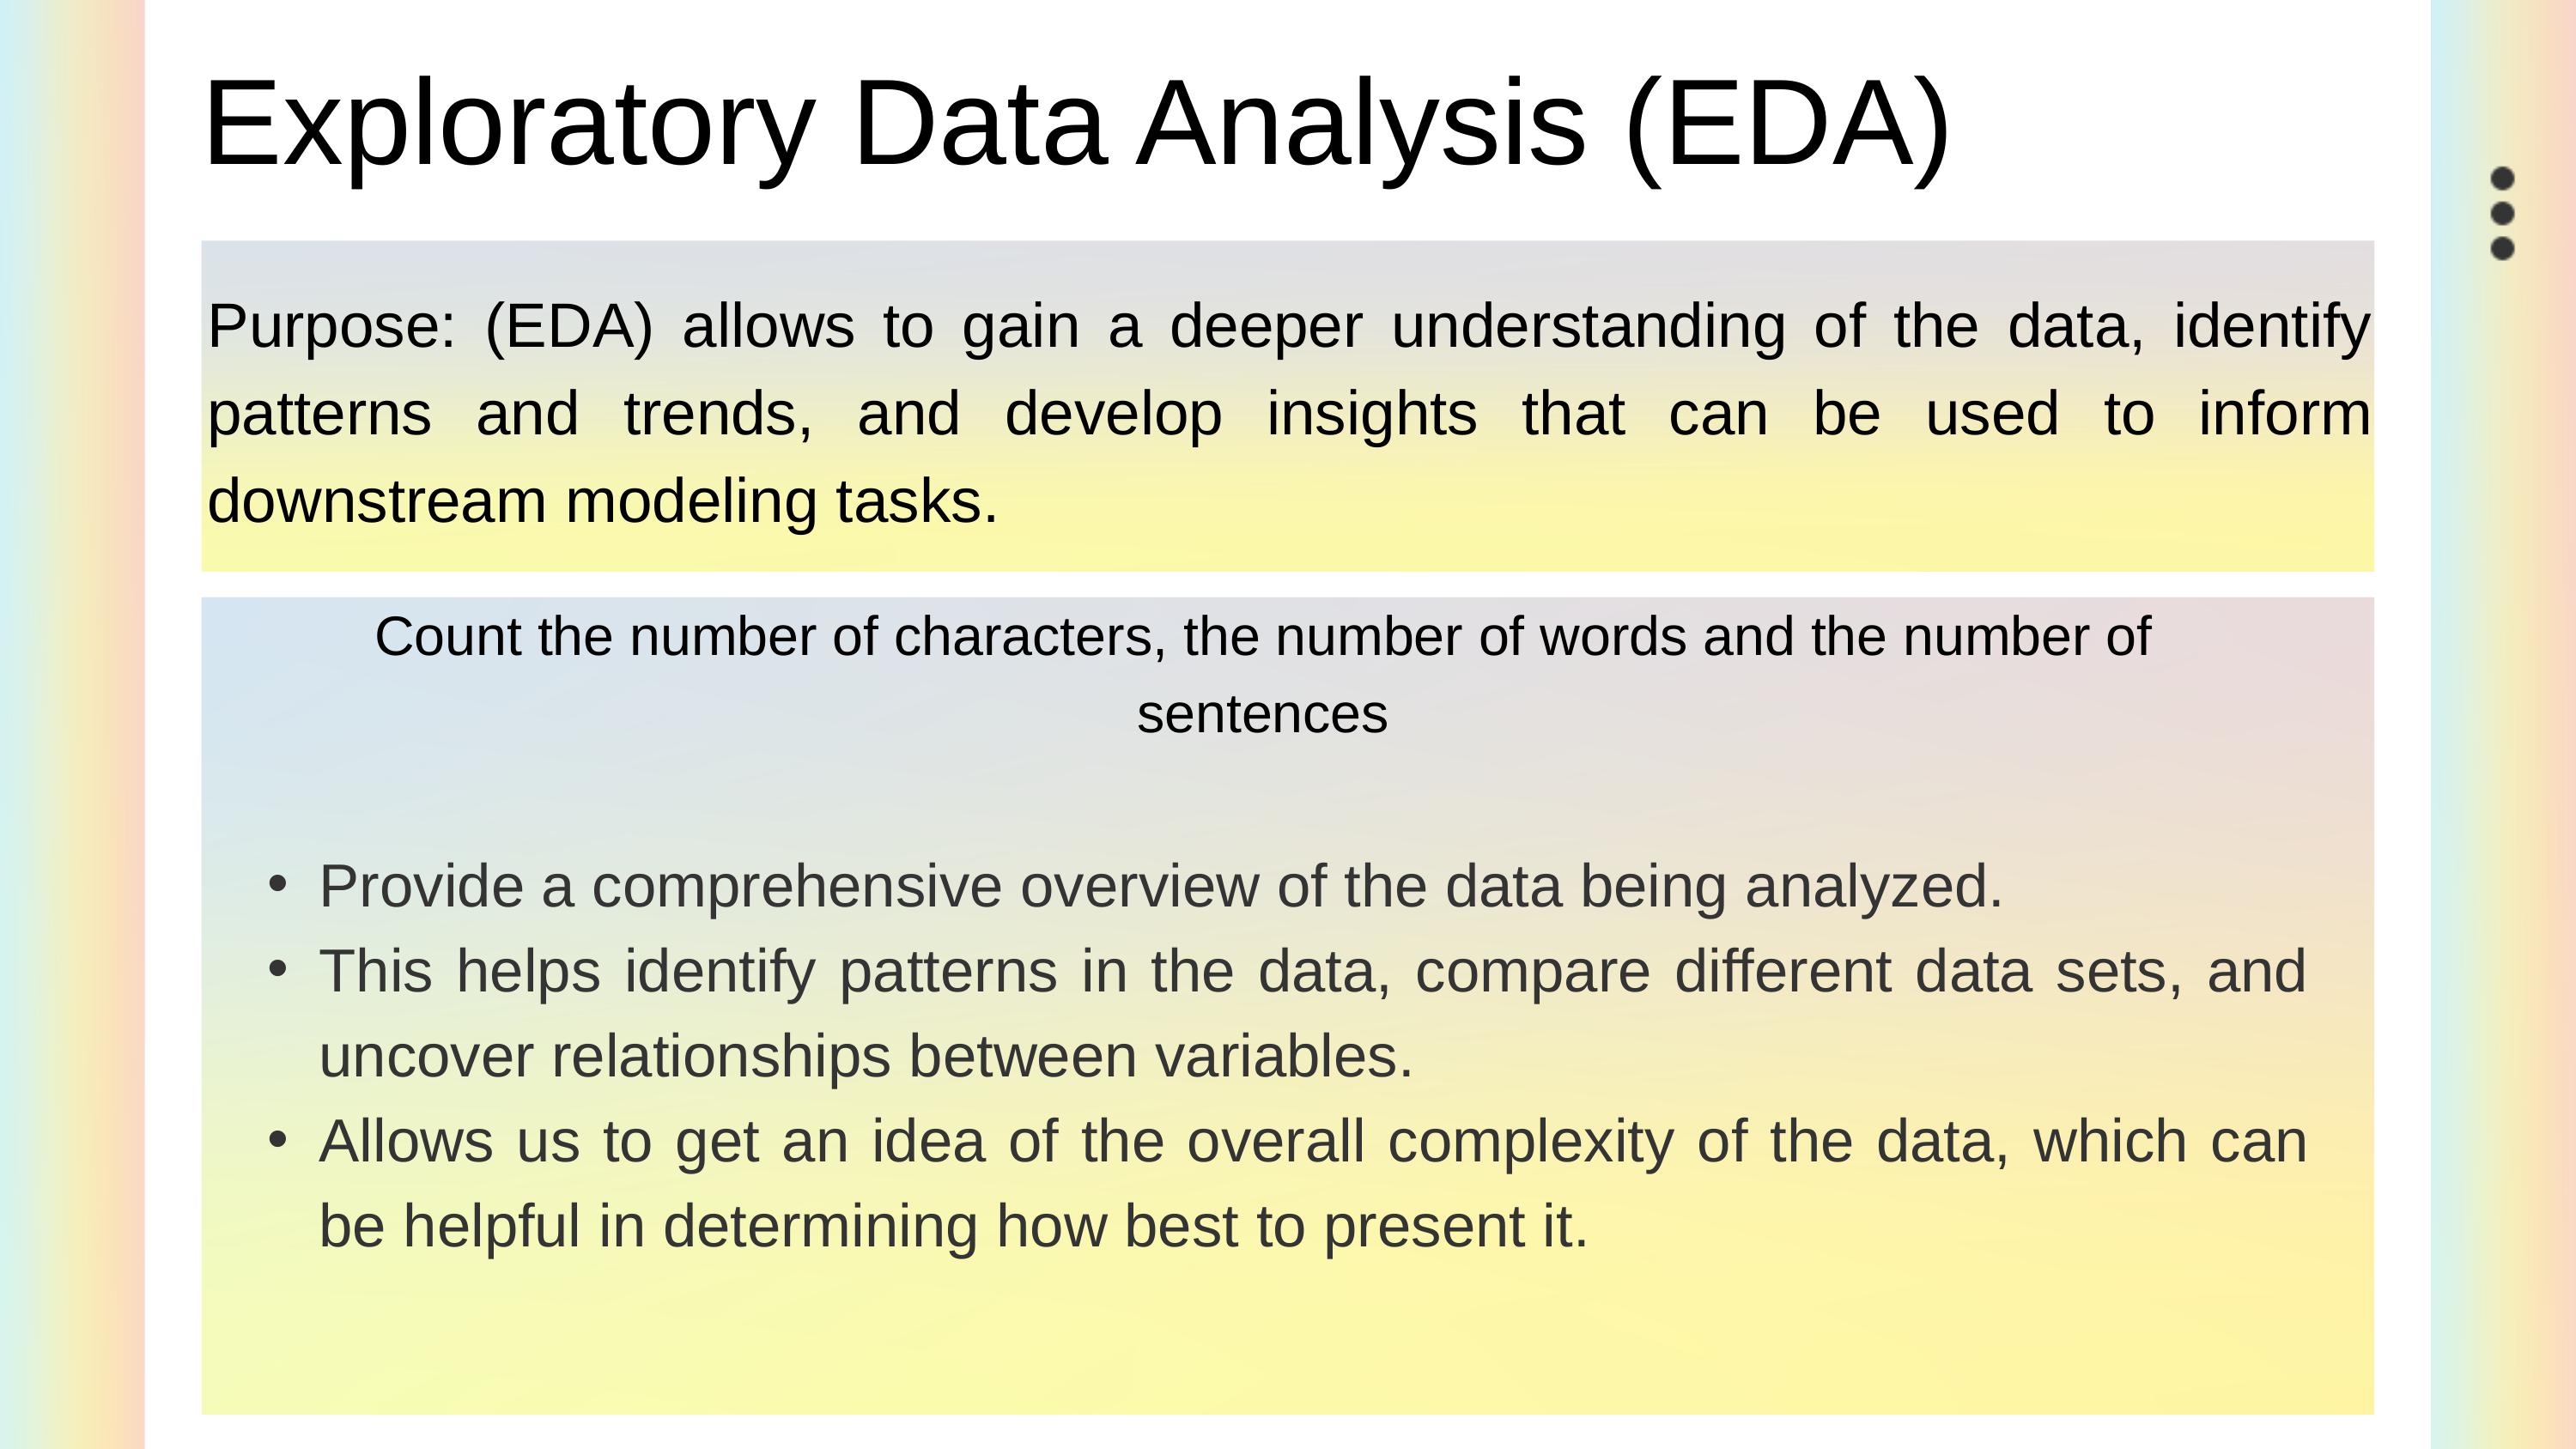

Exploratory Data Analysis (EDA)

Purpose: (EDA) allows to gain a deeper understanding of the data, identify patterns and trends, and develop insights that can be used to inform downstream modeling tasks.
Count the number of characters, the number of words and the number of sentences

Provide a comprehensive overview of the data being analyzed.
This helps identify patterns in the data, compare different data sets, and uncover relationships between variables.
Allows us to get an idea of the overall complexity of the data, which can be helpful in determining how best to present it.